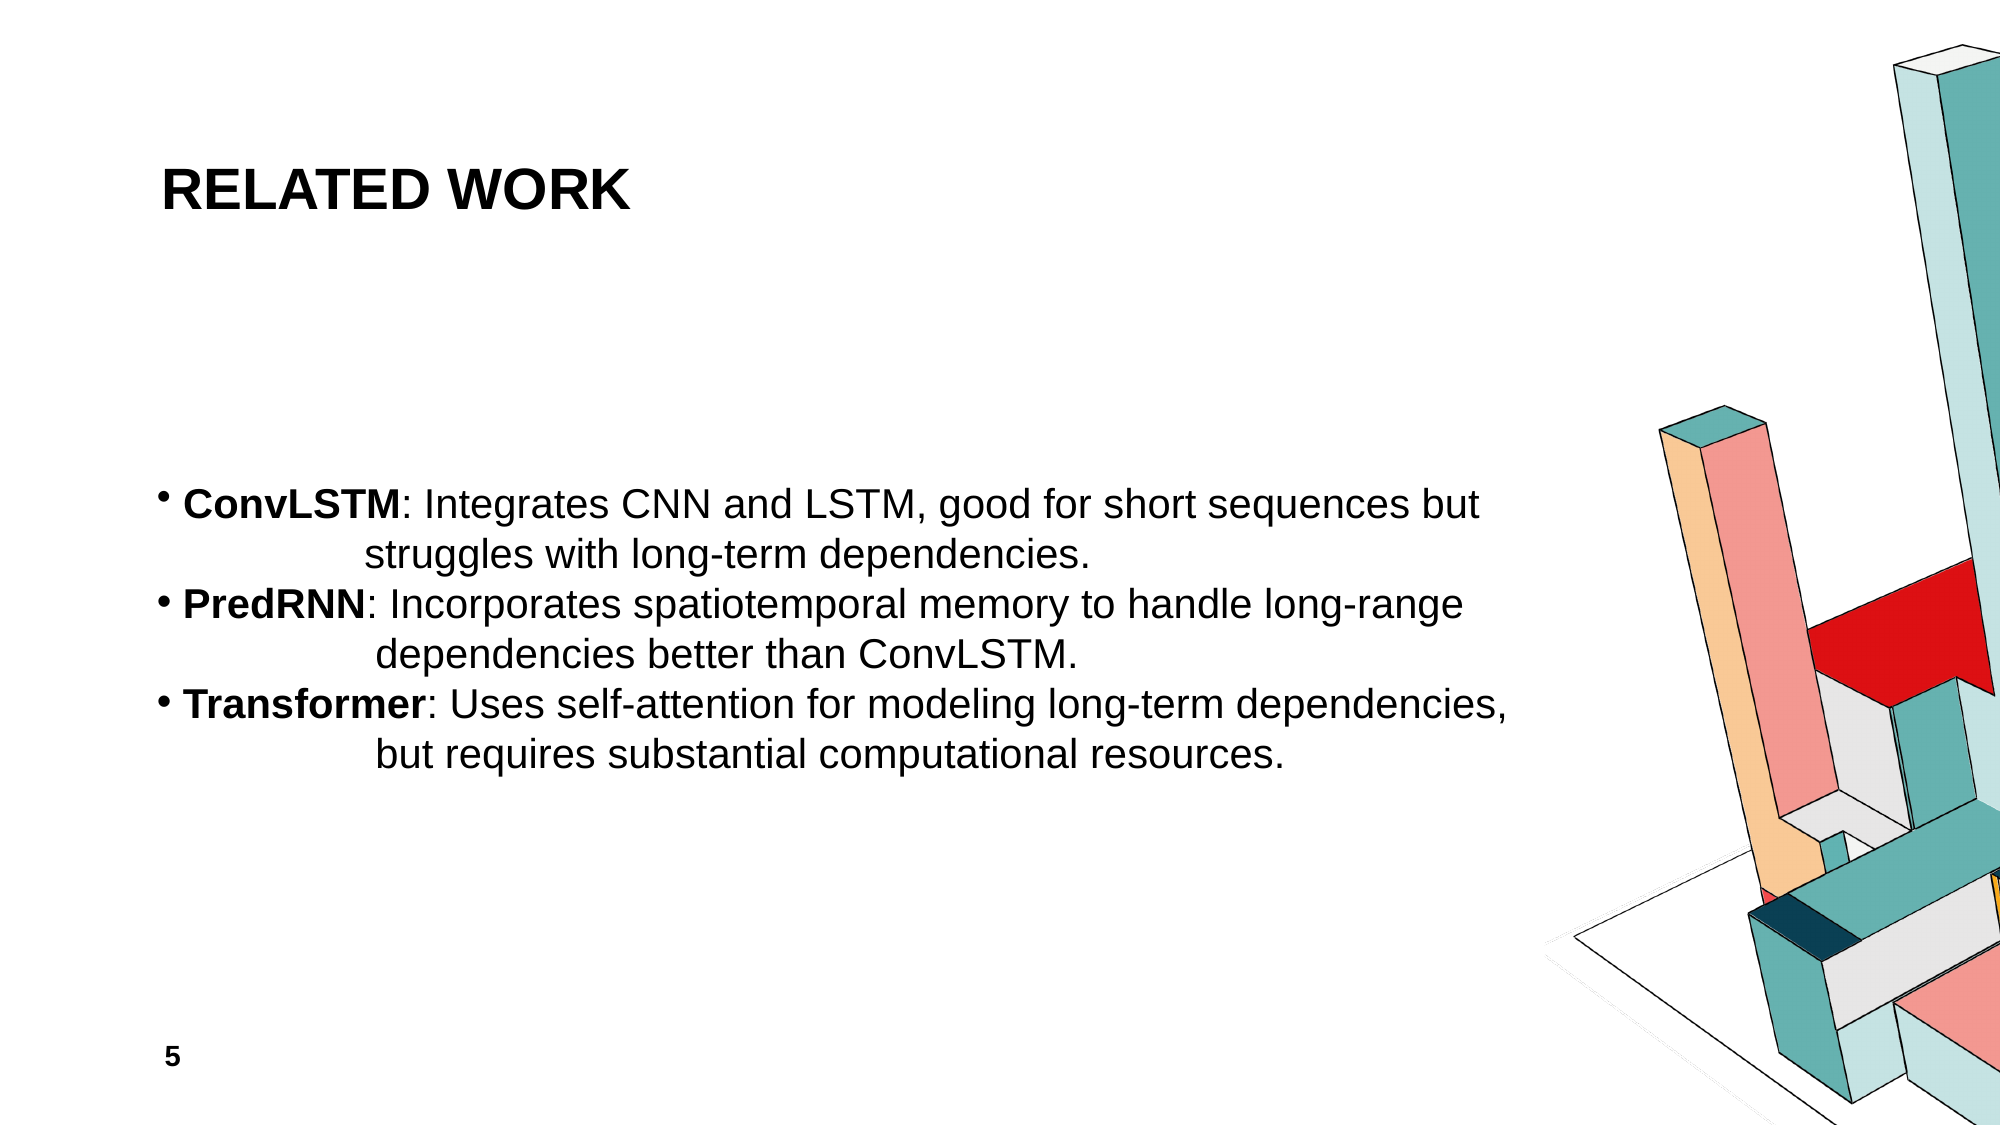

# Related Work
 ConvLSTM: Integrates CNN and LSTM, good for short sequences but
	     struggles with long-term dependencies.
 PredRNN: Incorporates spatiotemporal memory to handle long-range
                   dependencies better than ConvLSTM.
 Transformer: Uses self-attention for modeling long-term dependencies,
                   but requires substantial computational resources.
5